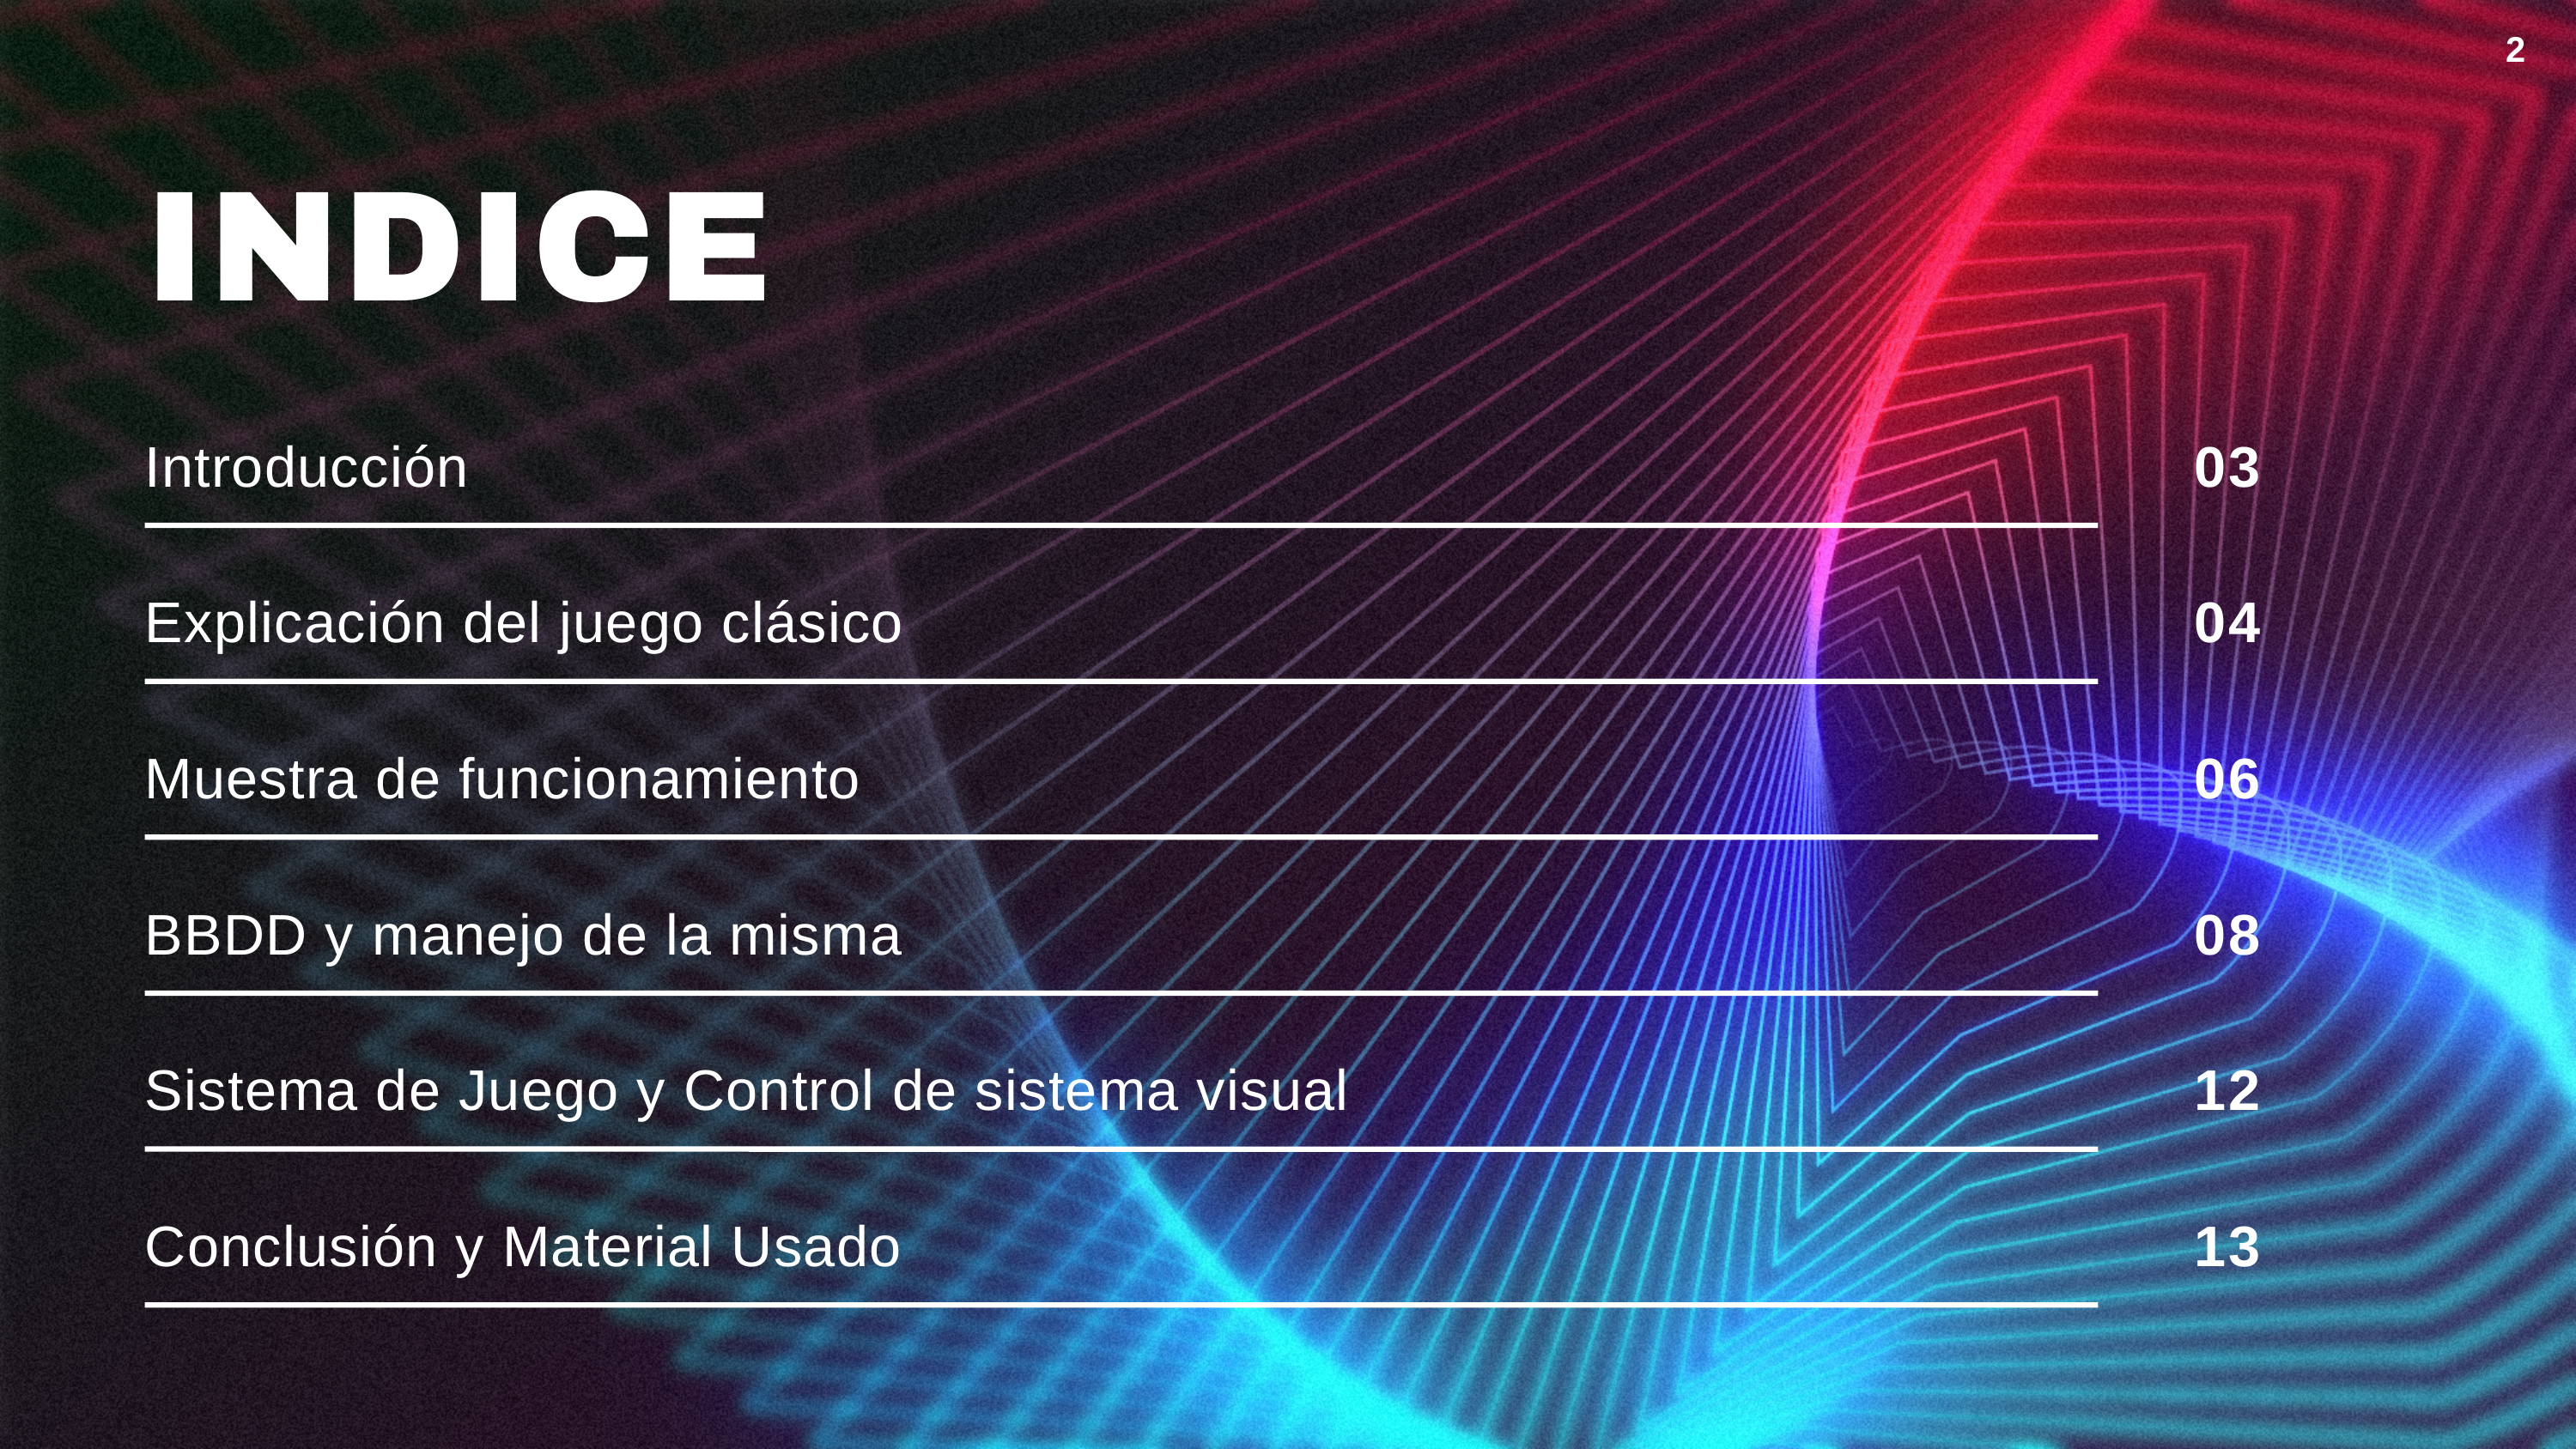

2
INDICE
Introducción
03

Explicación del juego clásico
04

Muestra de funcionamiento
06

BBDD y manejo de la misma
08

Sistema de Juego y Control de sistema visual
12

Conclusión y Material Usado
13